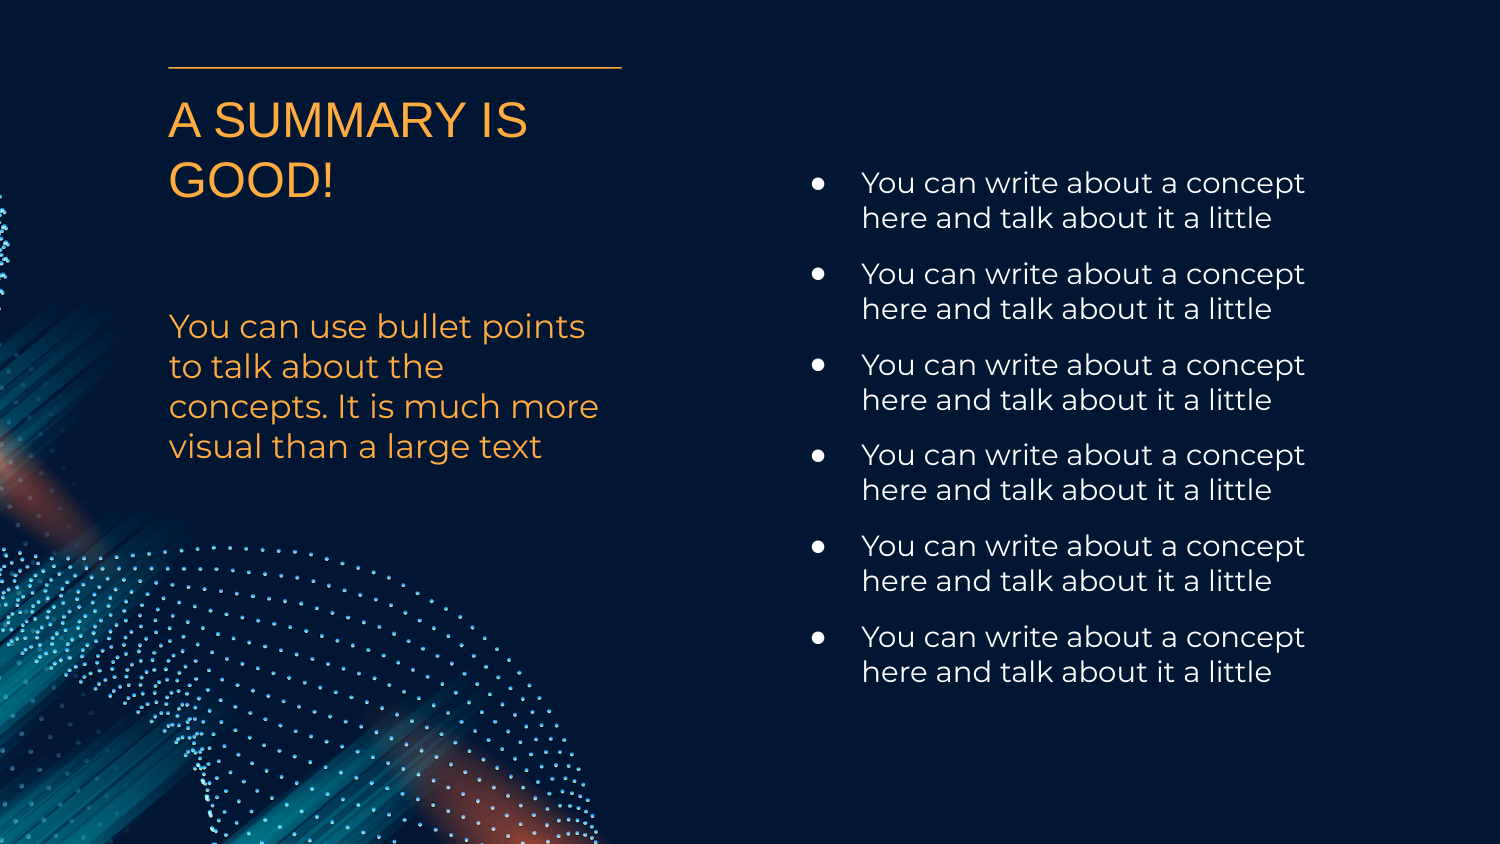

A SUMMARY IS GOOD!
You can write about a concept here and talk about it a little
You can write about a concept here and talk about it a little
You can write about a concept here and talk about it a little
You can write about a concept here and talk about it a little
You can write about a concept here and talk about it a little
You can write about a concept here and talk about it a little
# You can use bullet points to talk about the concepts. It is much more visual than a large text